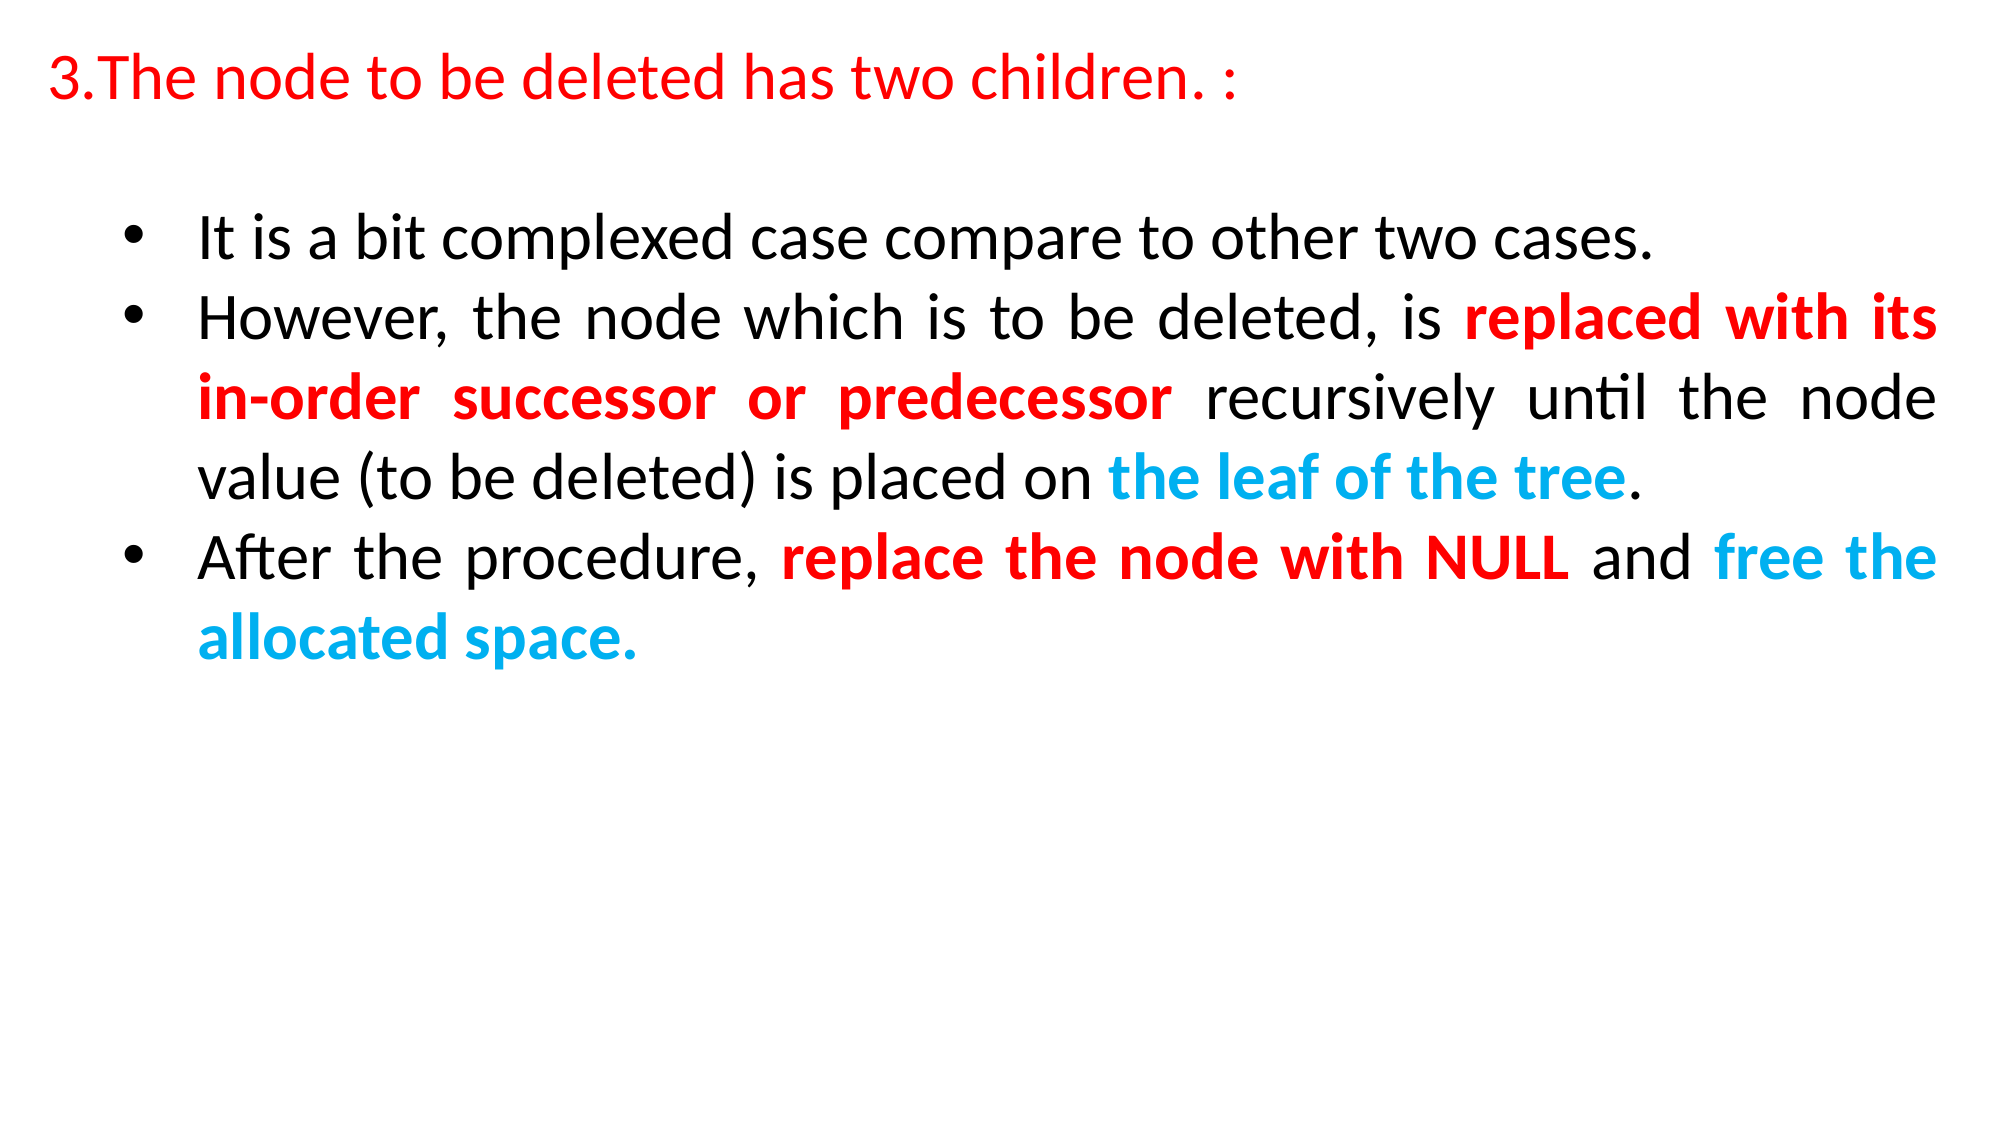

3.The node to be deleted has two children. :

It is a bit complexed case compare to other two cases.
However, the node which is to be deleted, is replaced with its in-order successor or predecessor recursively until the node value (to be deleted) is placed on the leaf of the tree.
After the procedure, replace the node with NULL and free the allocated space.